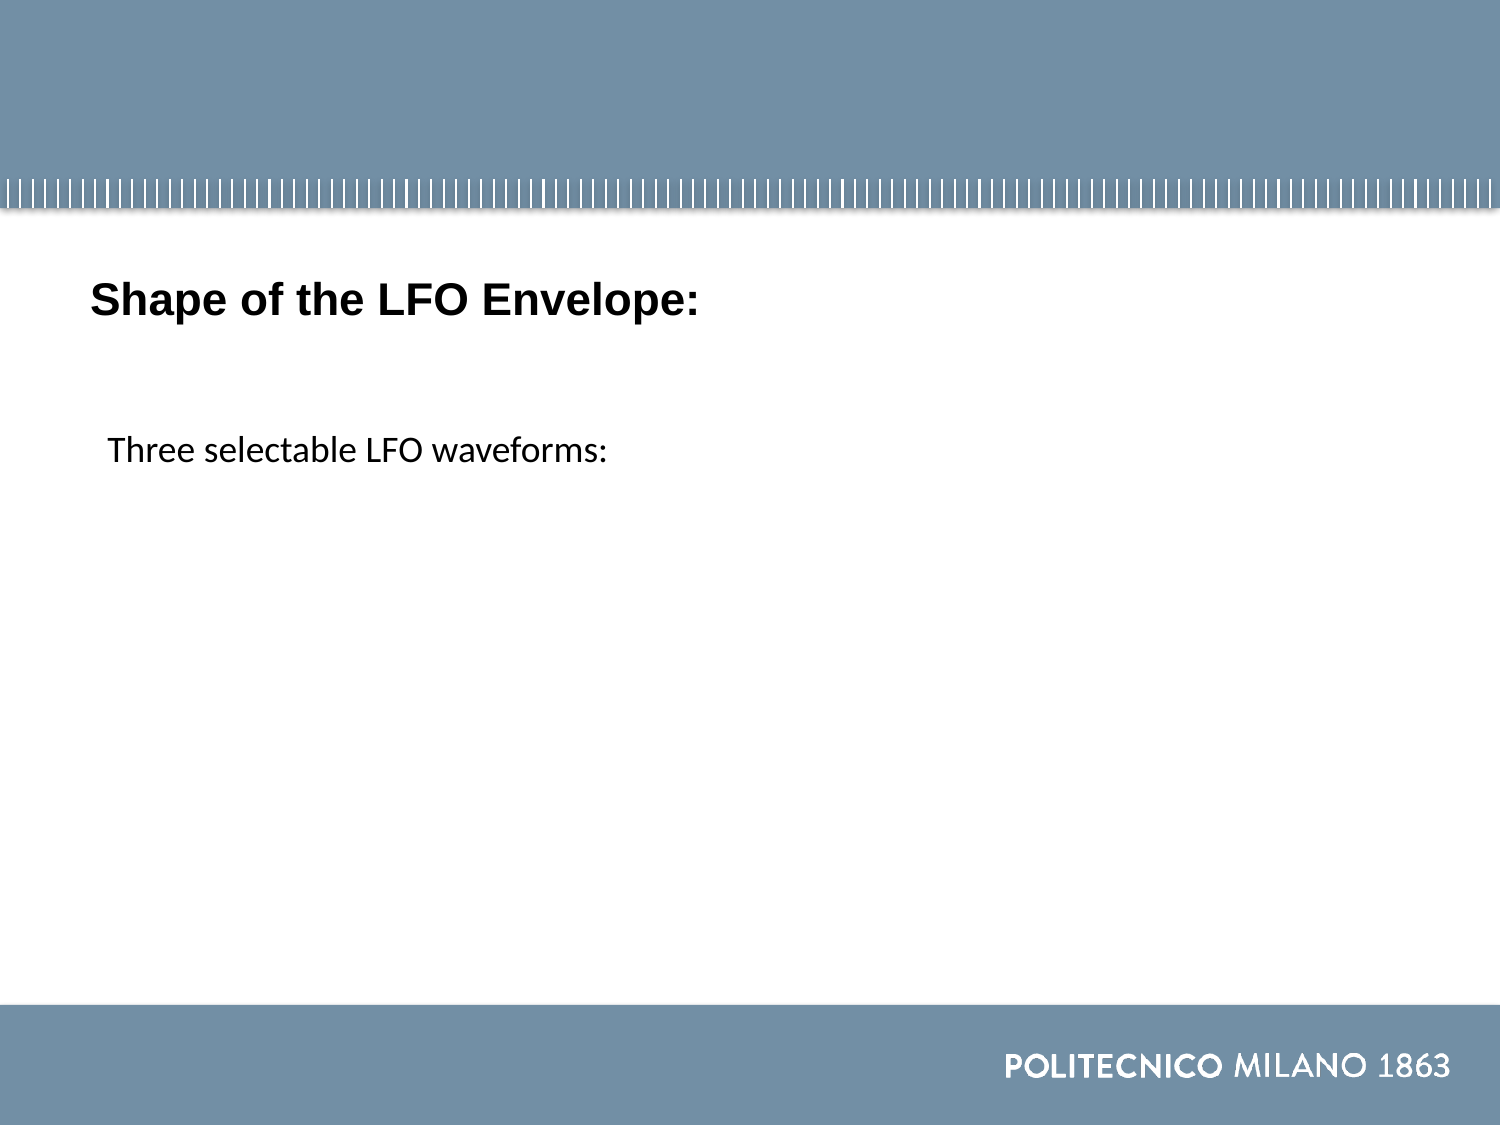

#
Shape of the LFO Envelope:

Three selectable LFO waveforms: